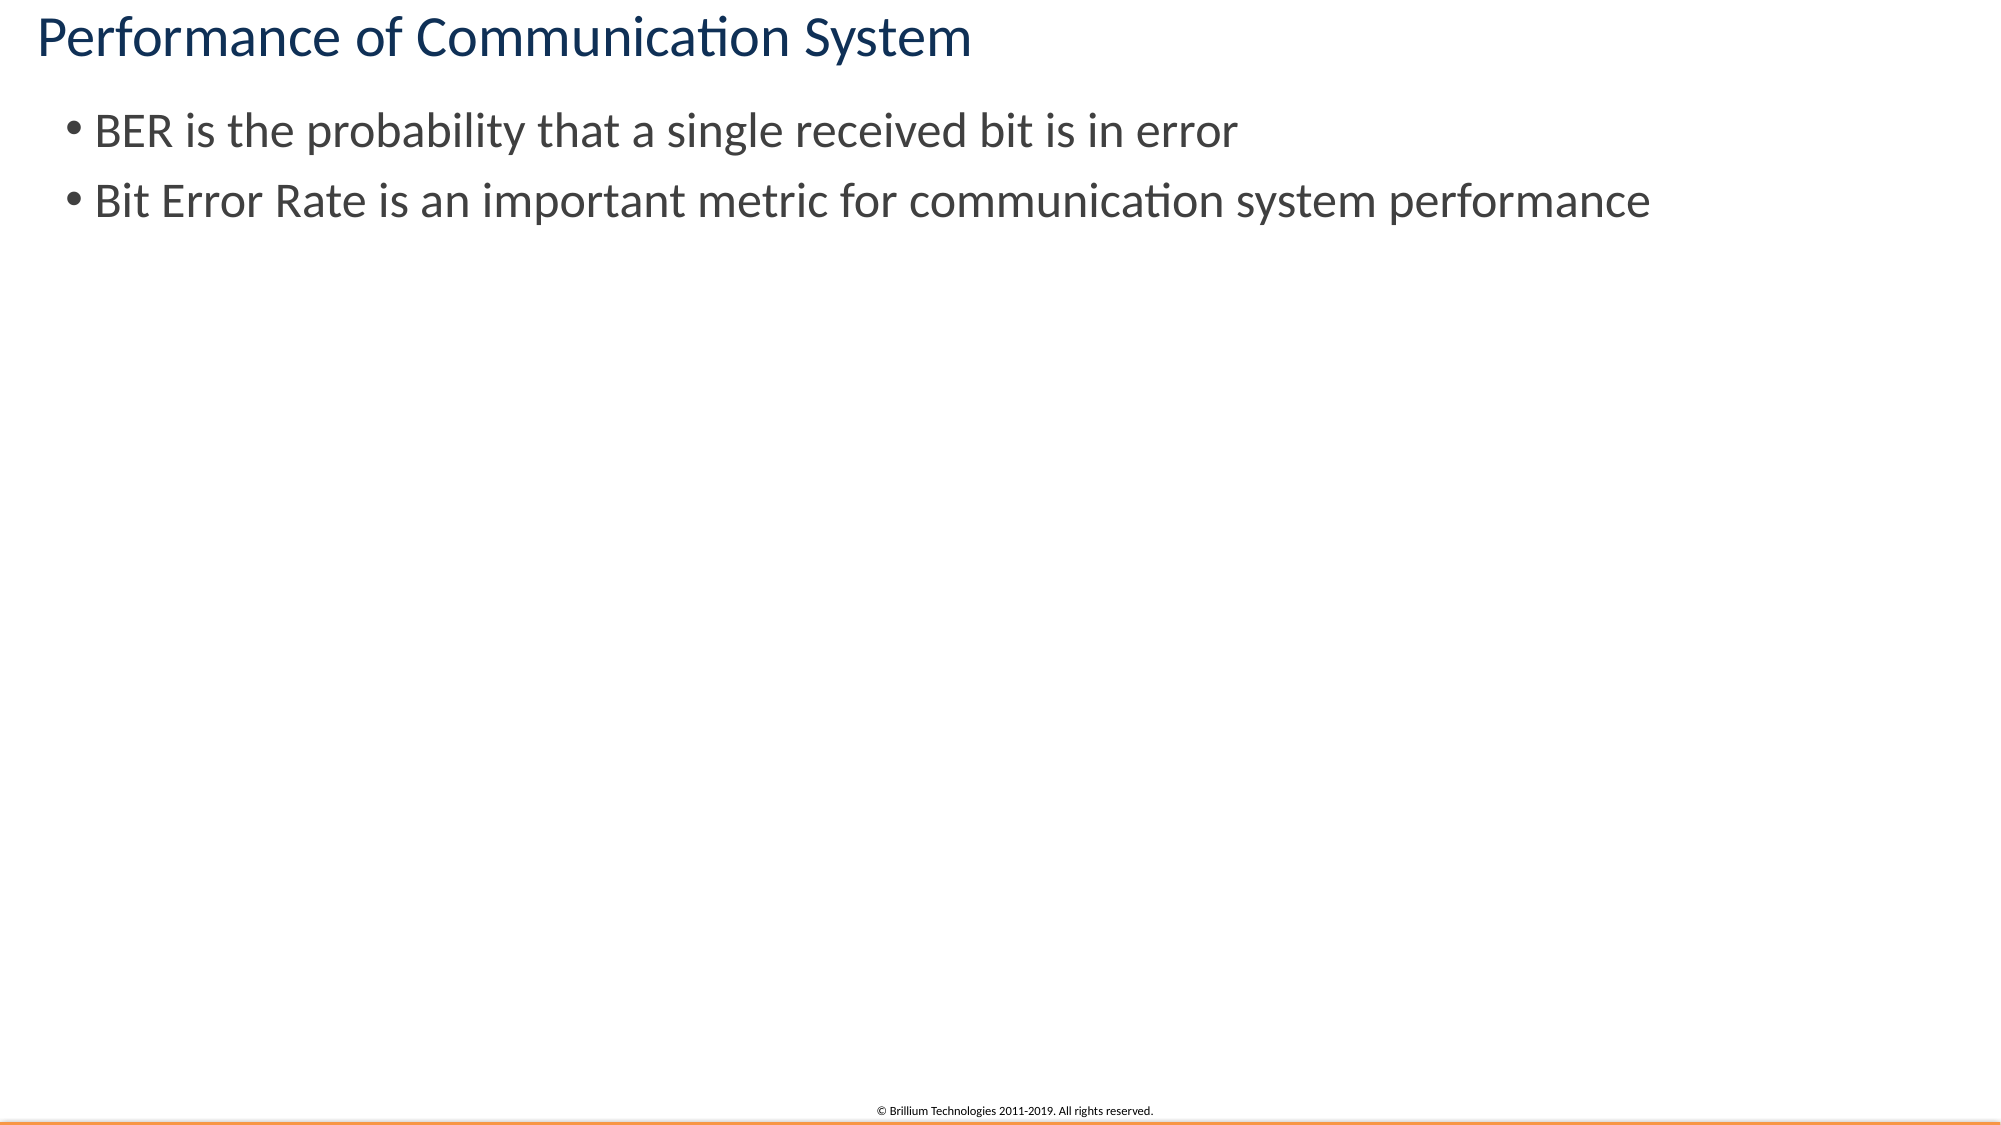

# Performance of Communication System
BER is the probability that a single received bit is in error
Bit Error Rate is an important metric for communication system performance